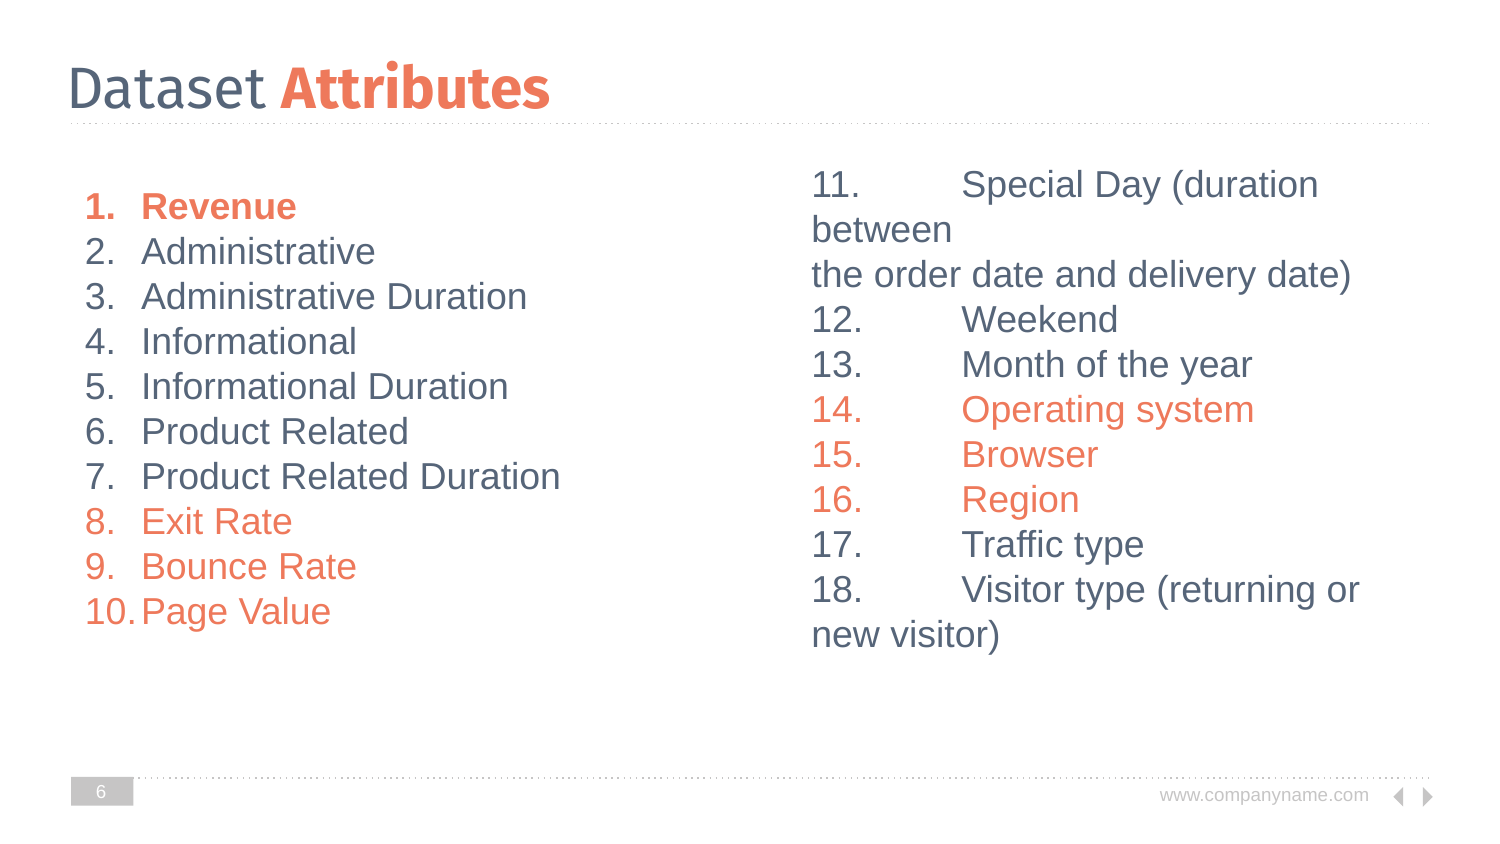

# Dataset Attributes
11.	Special Day (duration between
the order date and delivery date)
12.	Weekend
13.	Month of the year
14.	Operating system
15.	Browser
16.	Region
17.	Traffic type
18.	Visitor type (returning or new visitor)
Revenue
Administrative
Administrative Duration
Informational
Informational Duration
Product Related
Product Related Duration
Exit Rate
Bounce Rate
Page Value
6